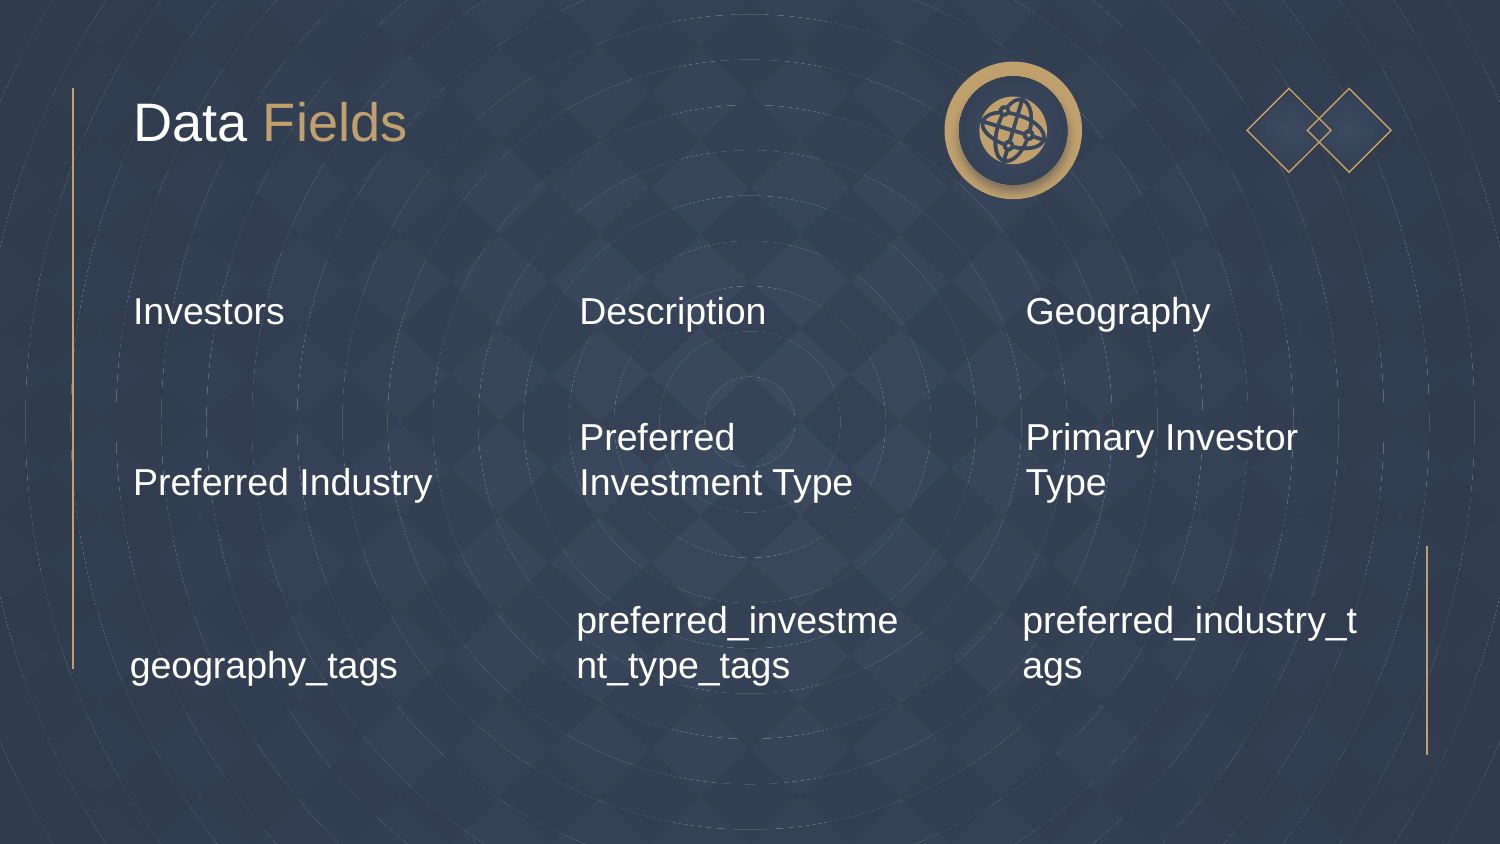

Data Fields

# Investors
Description
Geography
Preferred Industry
Primary Investor Type
Preferred Investment Type
geography_tags
preferred_investment_type_tags
preferred_industry_tags